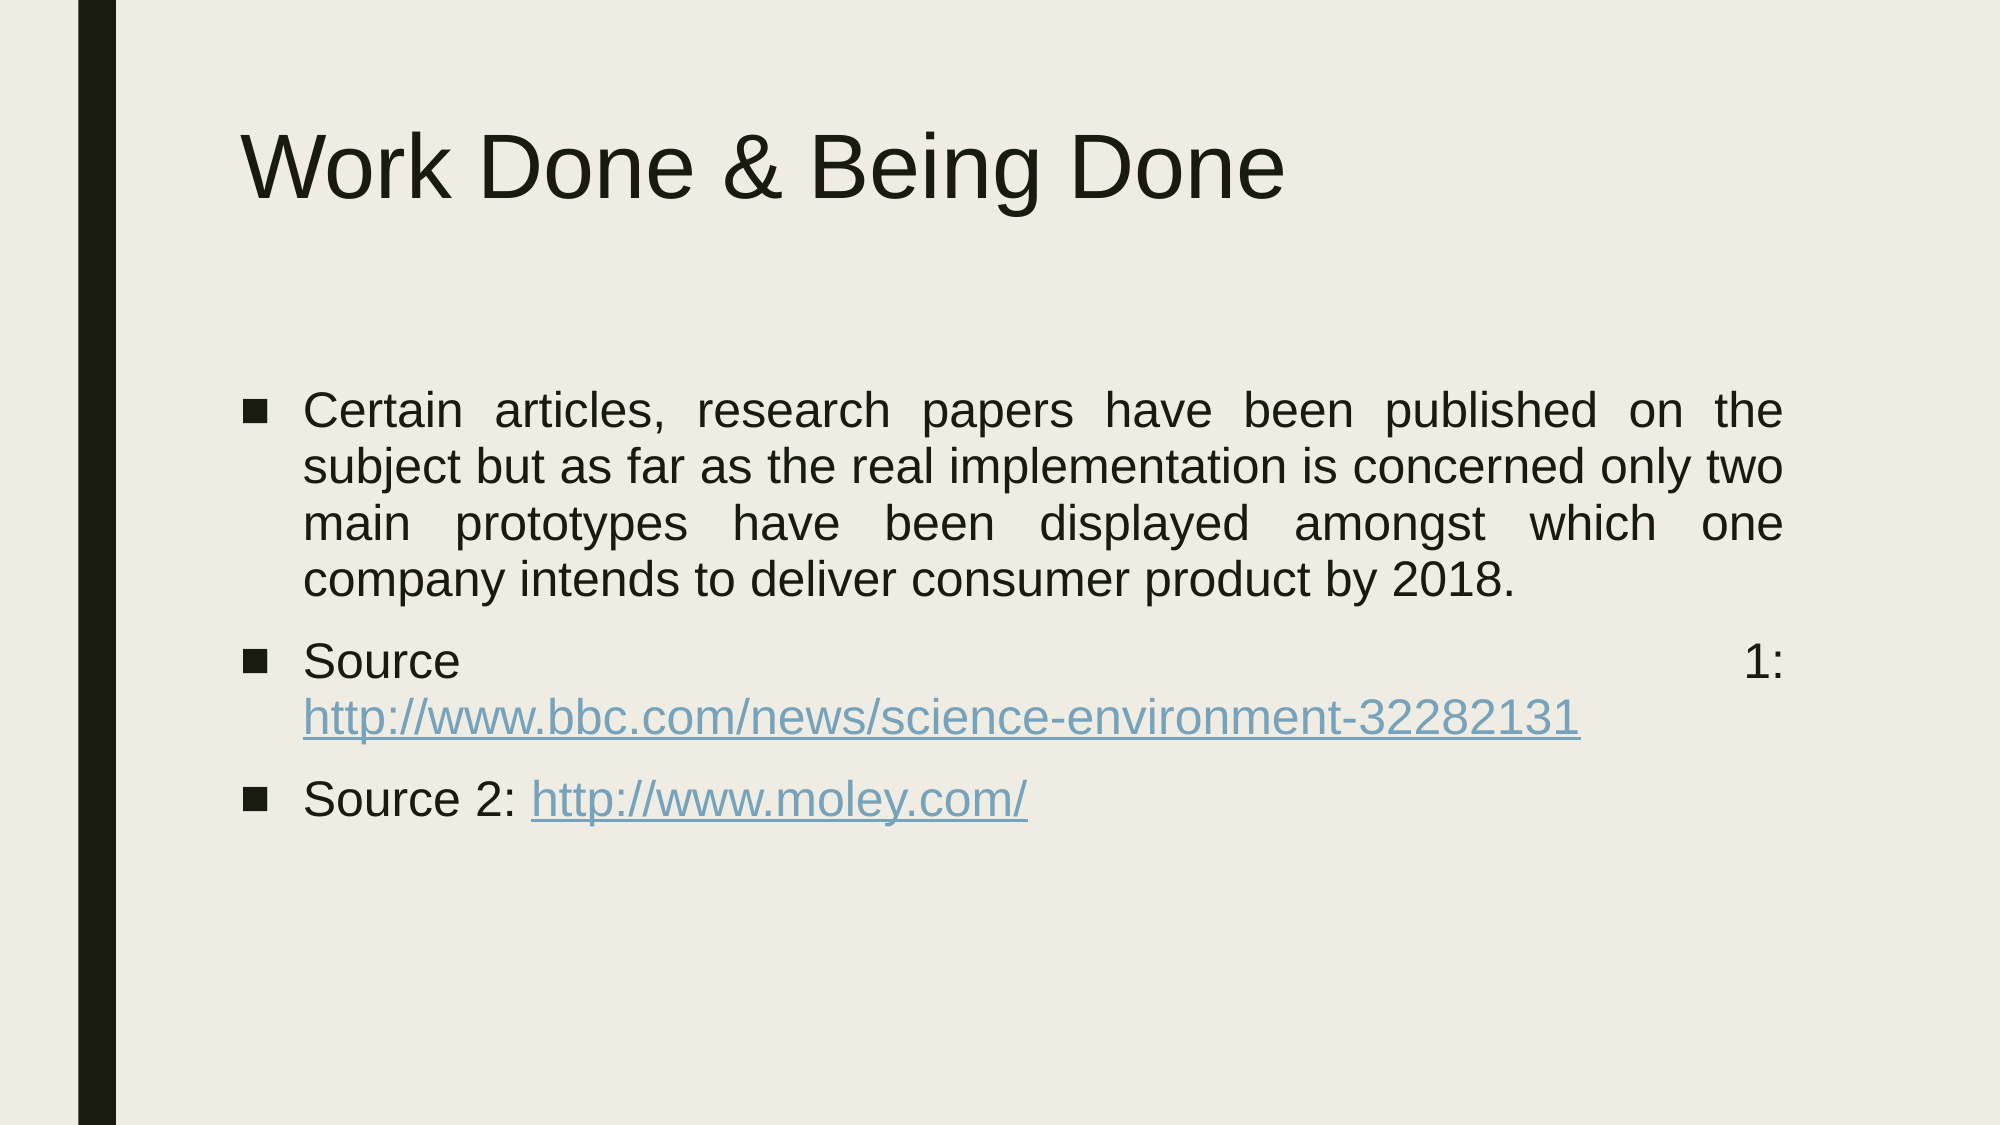

# Work Done & Being Done
Certain articles, research papers have been published on the subject but as far as the real implementation is concerned only two main prototypes have been displayed amongst which one company intends to deliver consumer product by 2018.
Source 1: http://www.bbc.com/news/science-environment-32282131
Source 2: http://www.moley.com/